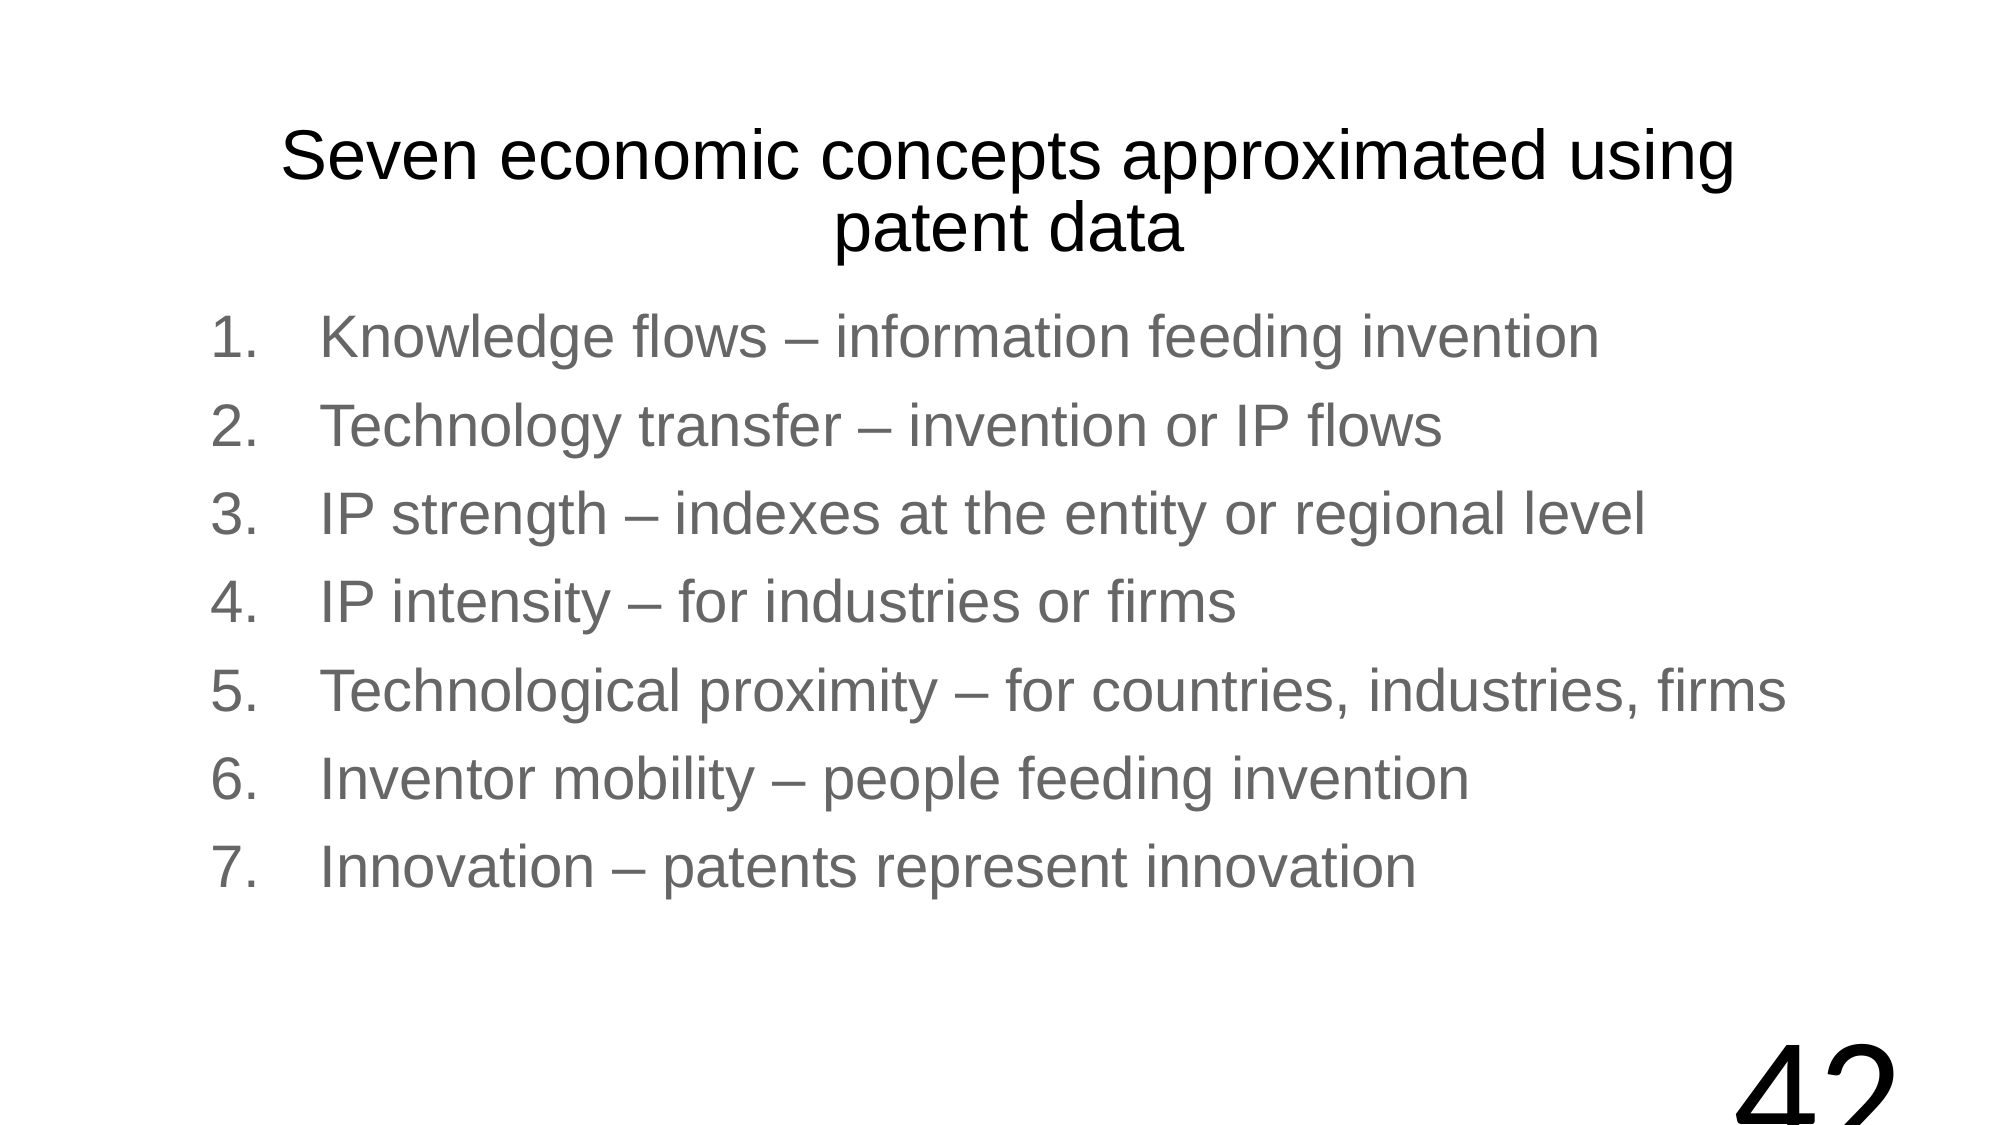

42
# Seven economic concepts approximated using patent data
Knowledge flows – information feeding invention
Technology transfer – invention or IP flows
IP strength – indexes at the entity or regional level
IP intensity – for industries or firms
Technological proximity – for countries, industries, firms
Inventor mobility – people feeding invention
Innovation – patents represent innovation